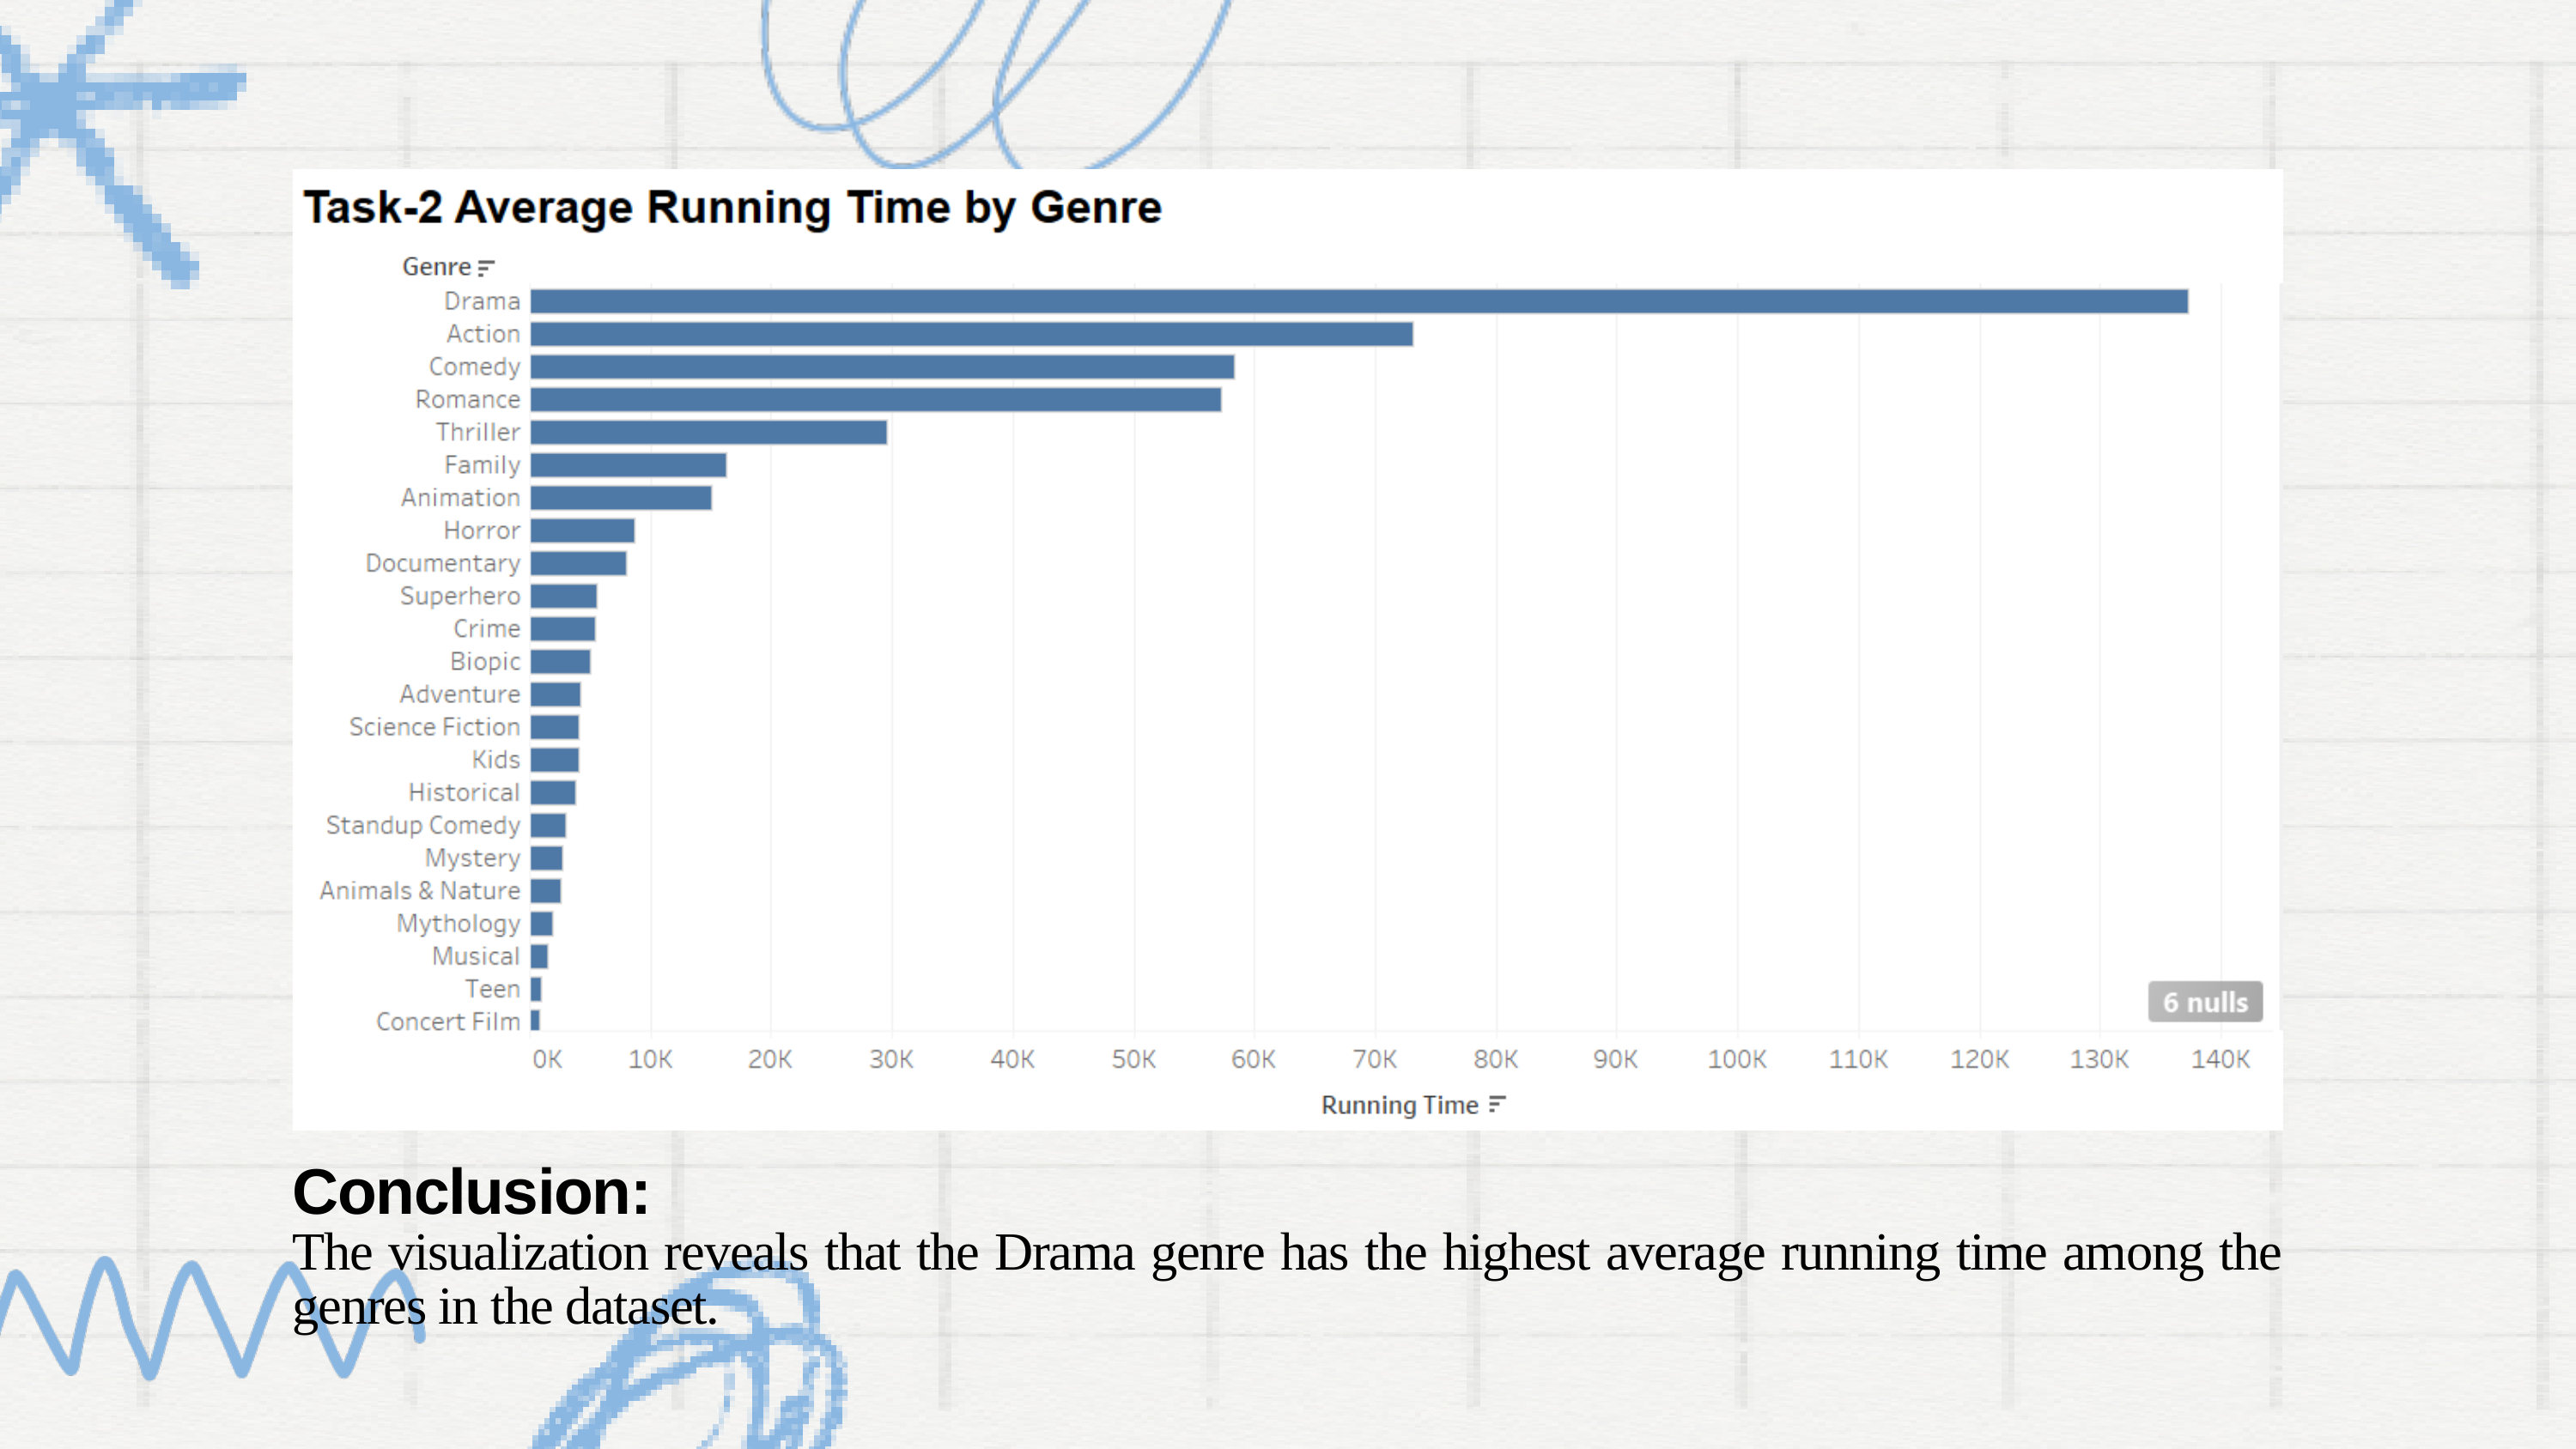

Conclusion:
The visualization reveals that the Drama genre has the highest average running time among the genres in the dataset.